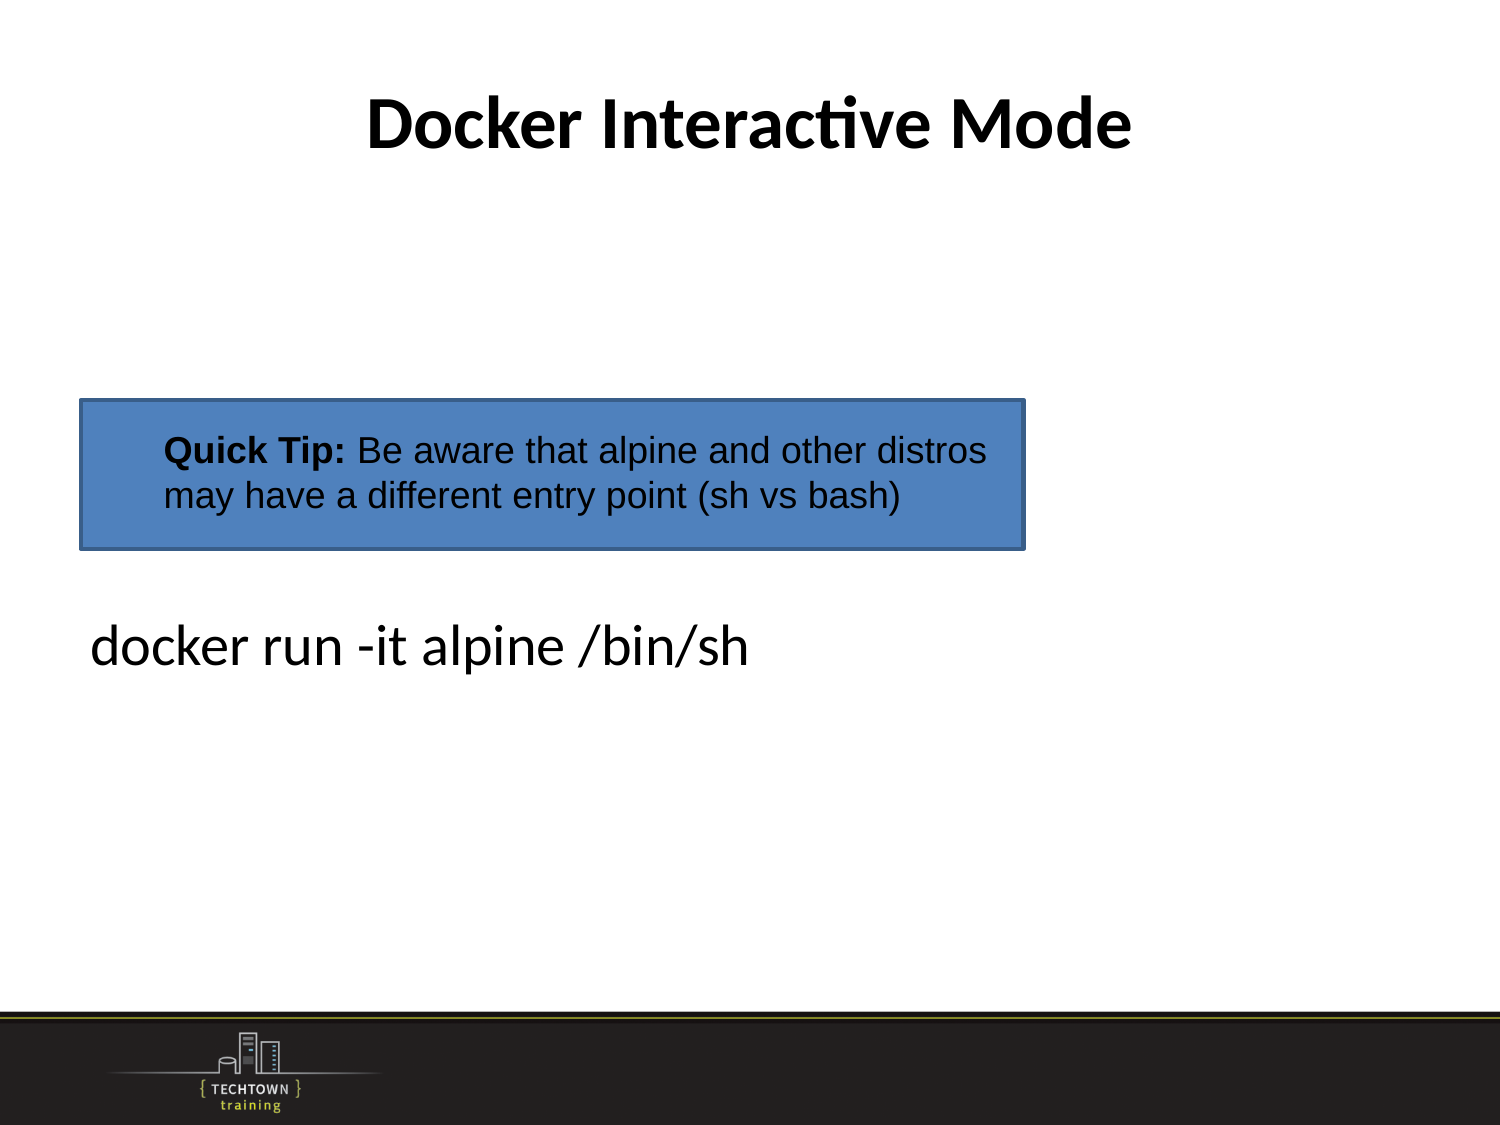

# Docker Interactive Mode

Quick Tip: Be aware that alpine and other distros may have a different entry point (sh vs bash)
docker run -it alpine /bin/sh